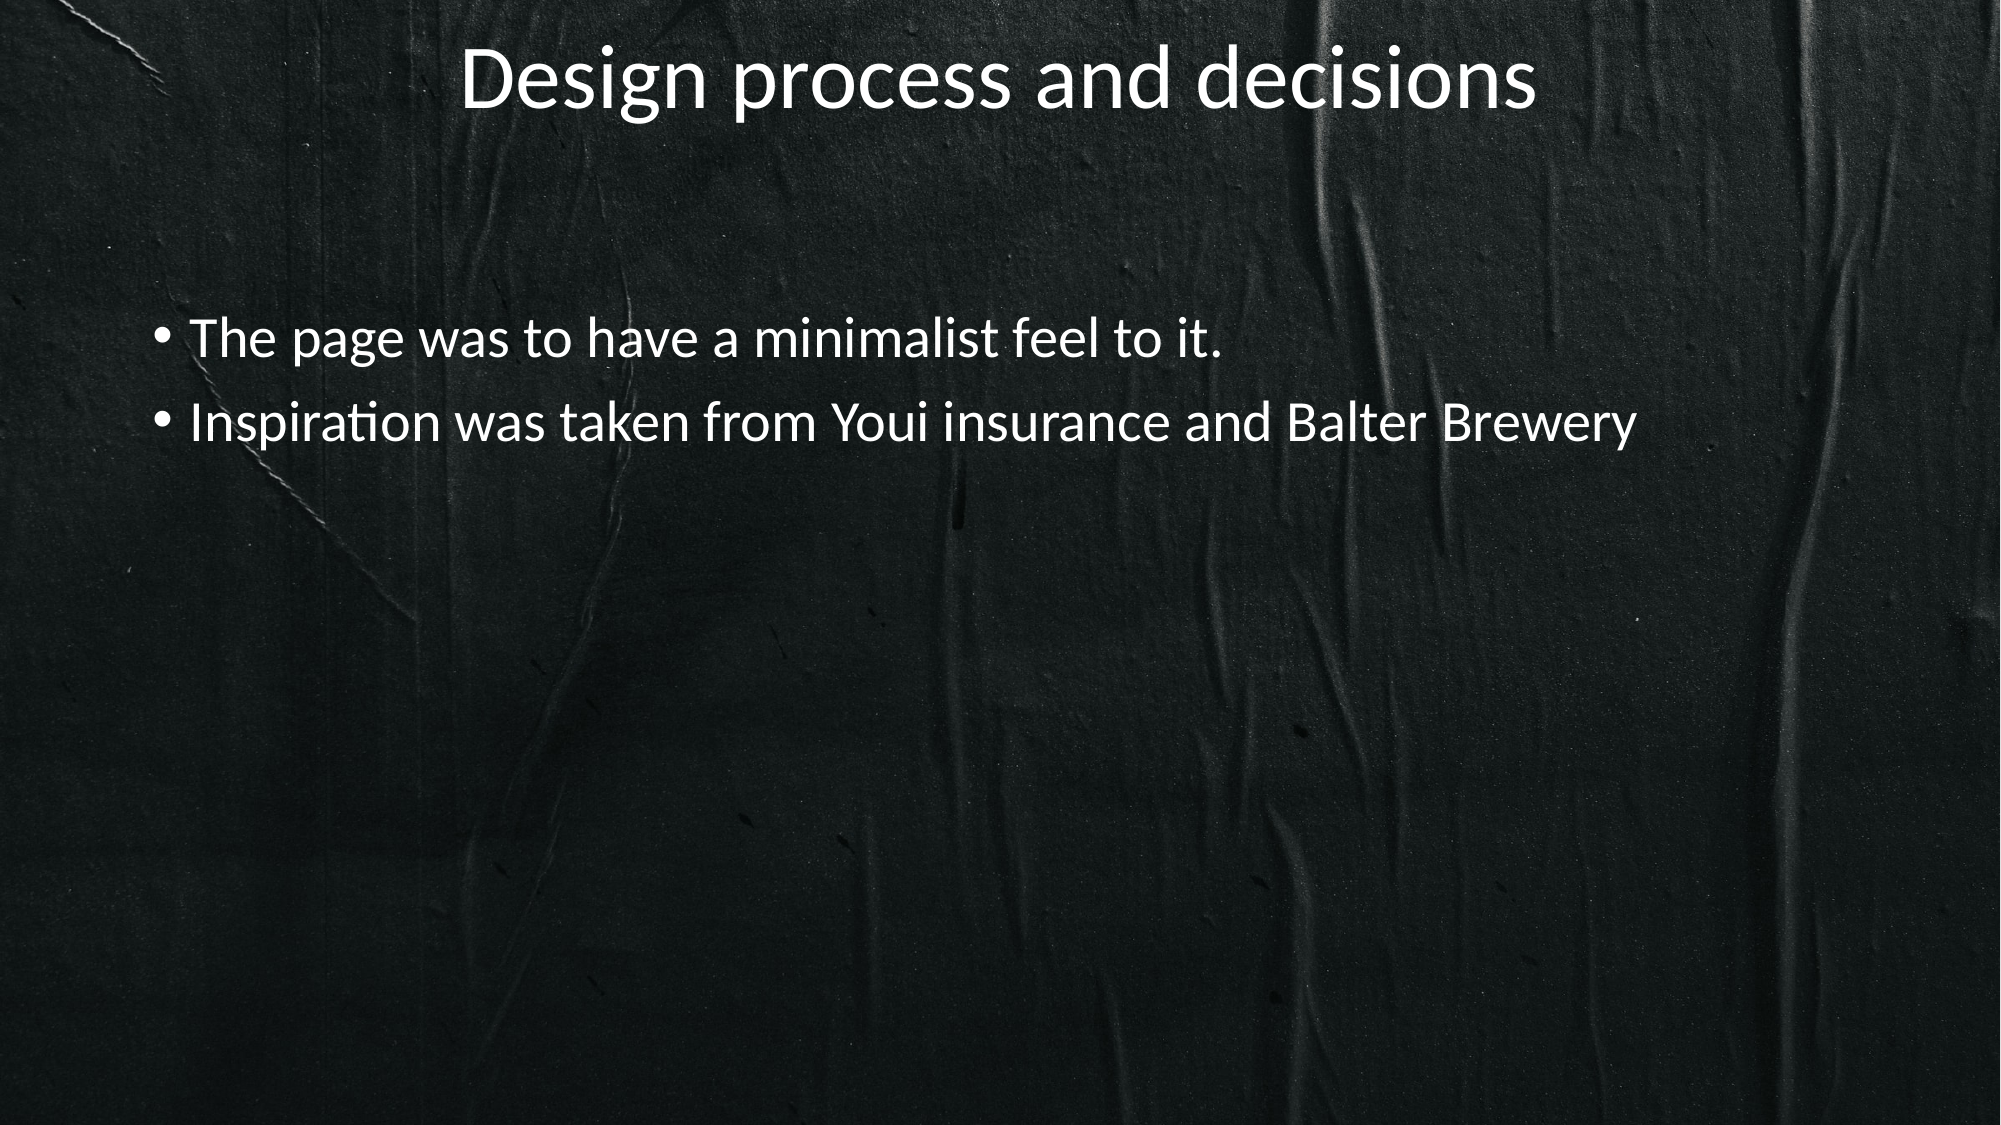

# Design process and decisions
The page was to have a minimalist feel to it.
Inspiration was taken from Youi insurance and Balter Brewery